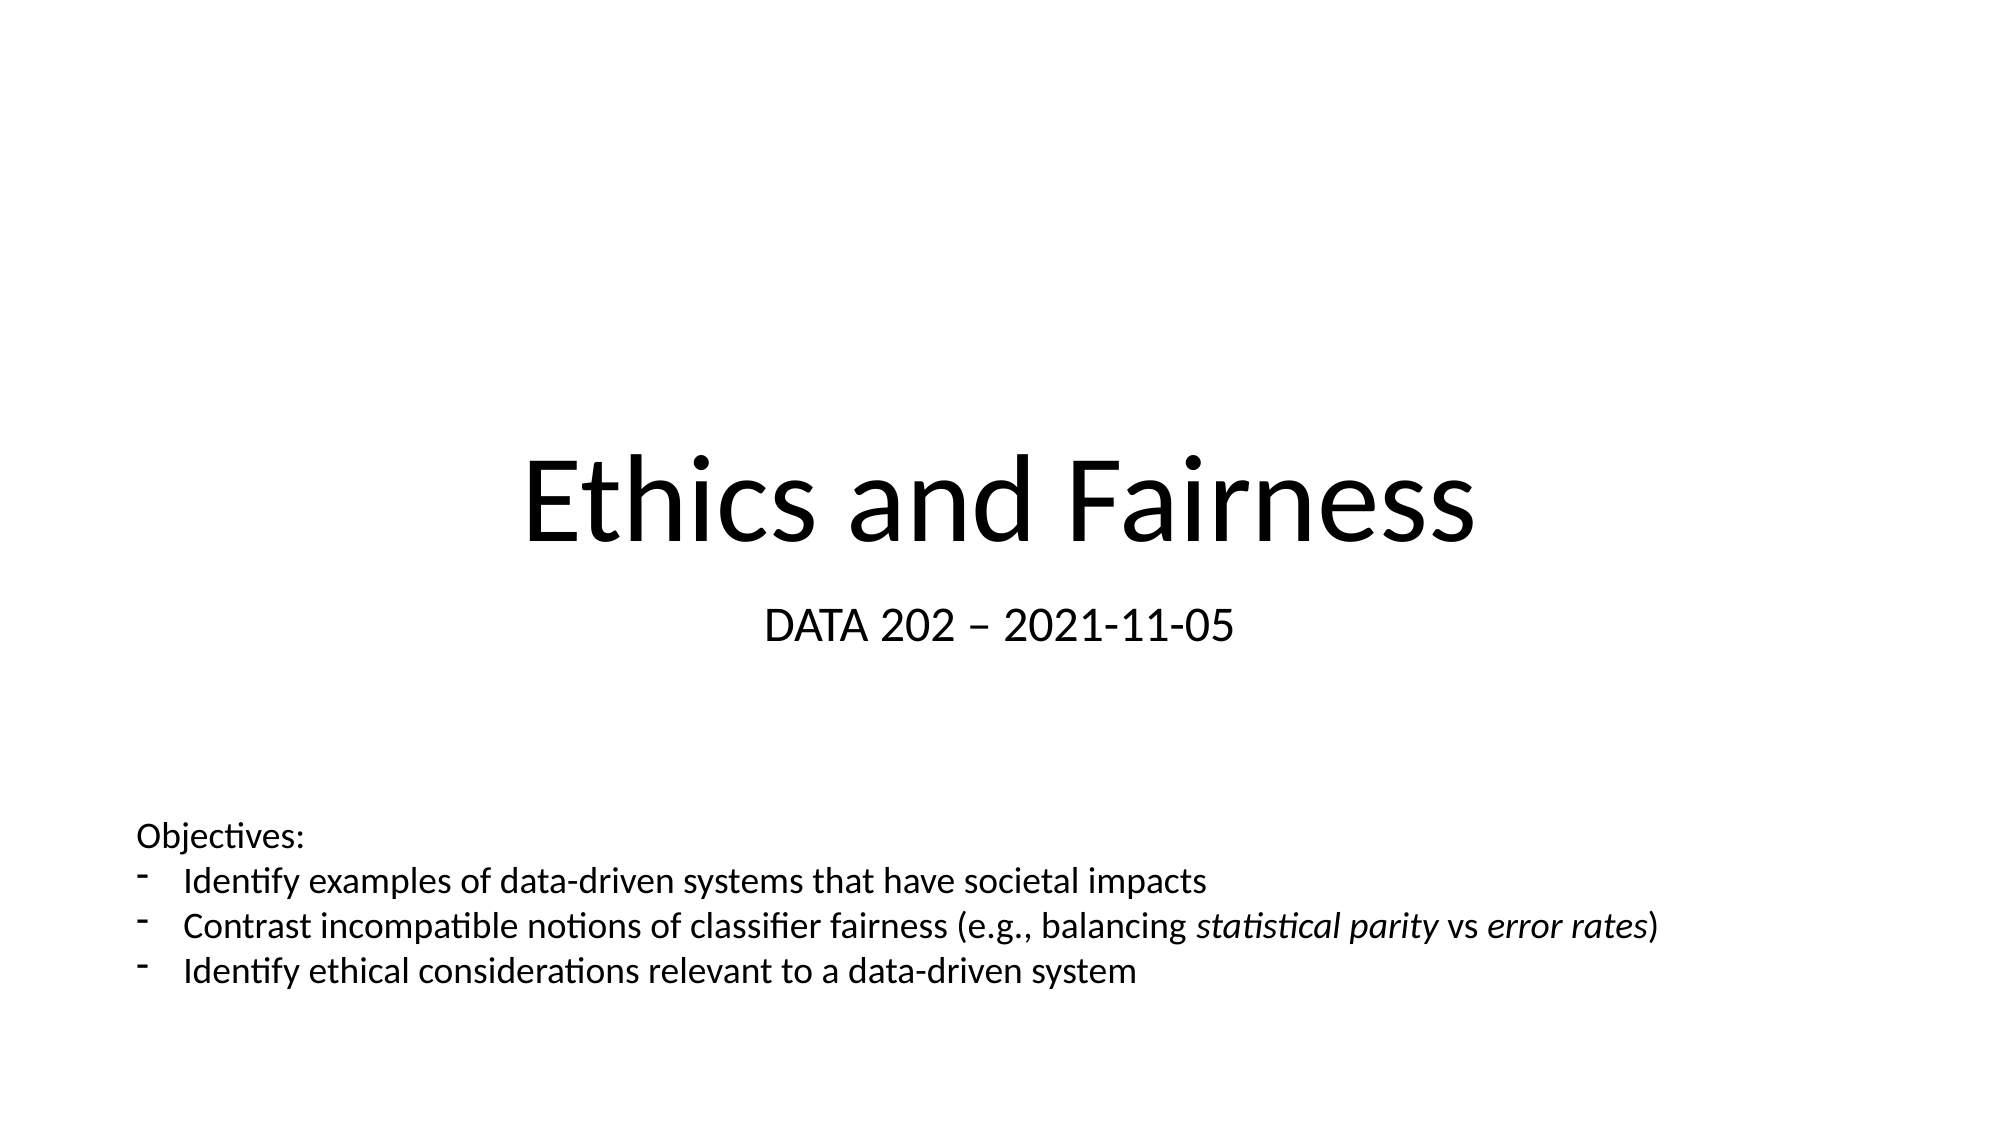

# Ethics and Fairness
DATA 202 – 2021-11-05
Objectives:
Identify examples of data-driven systems that have societal impacts
Contrast incompatible notions of classifier fairness (e.g., balancing statistical parity vs error rates)
Identify ethical considerations relevant to a data-driven system